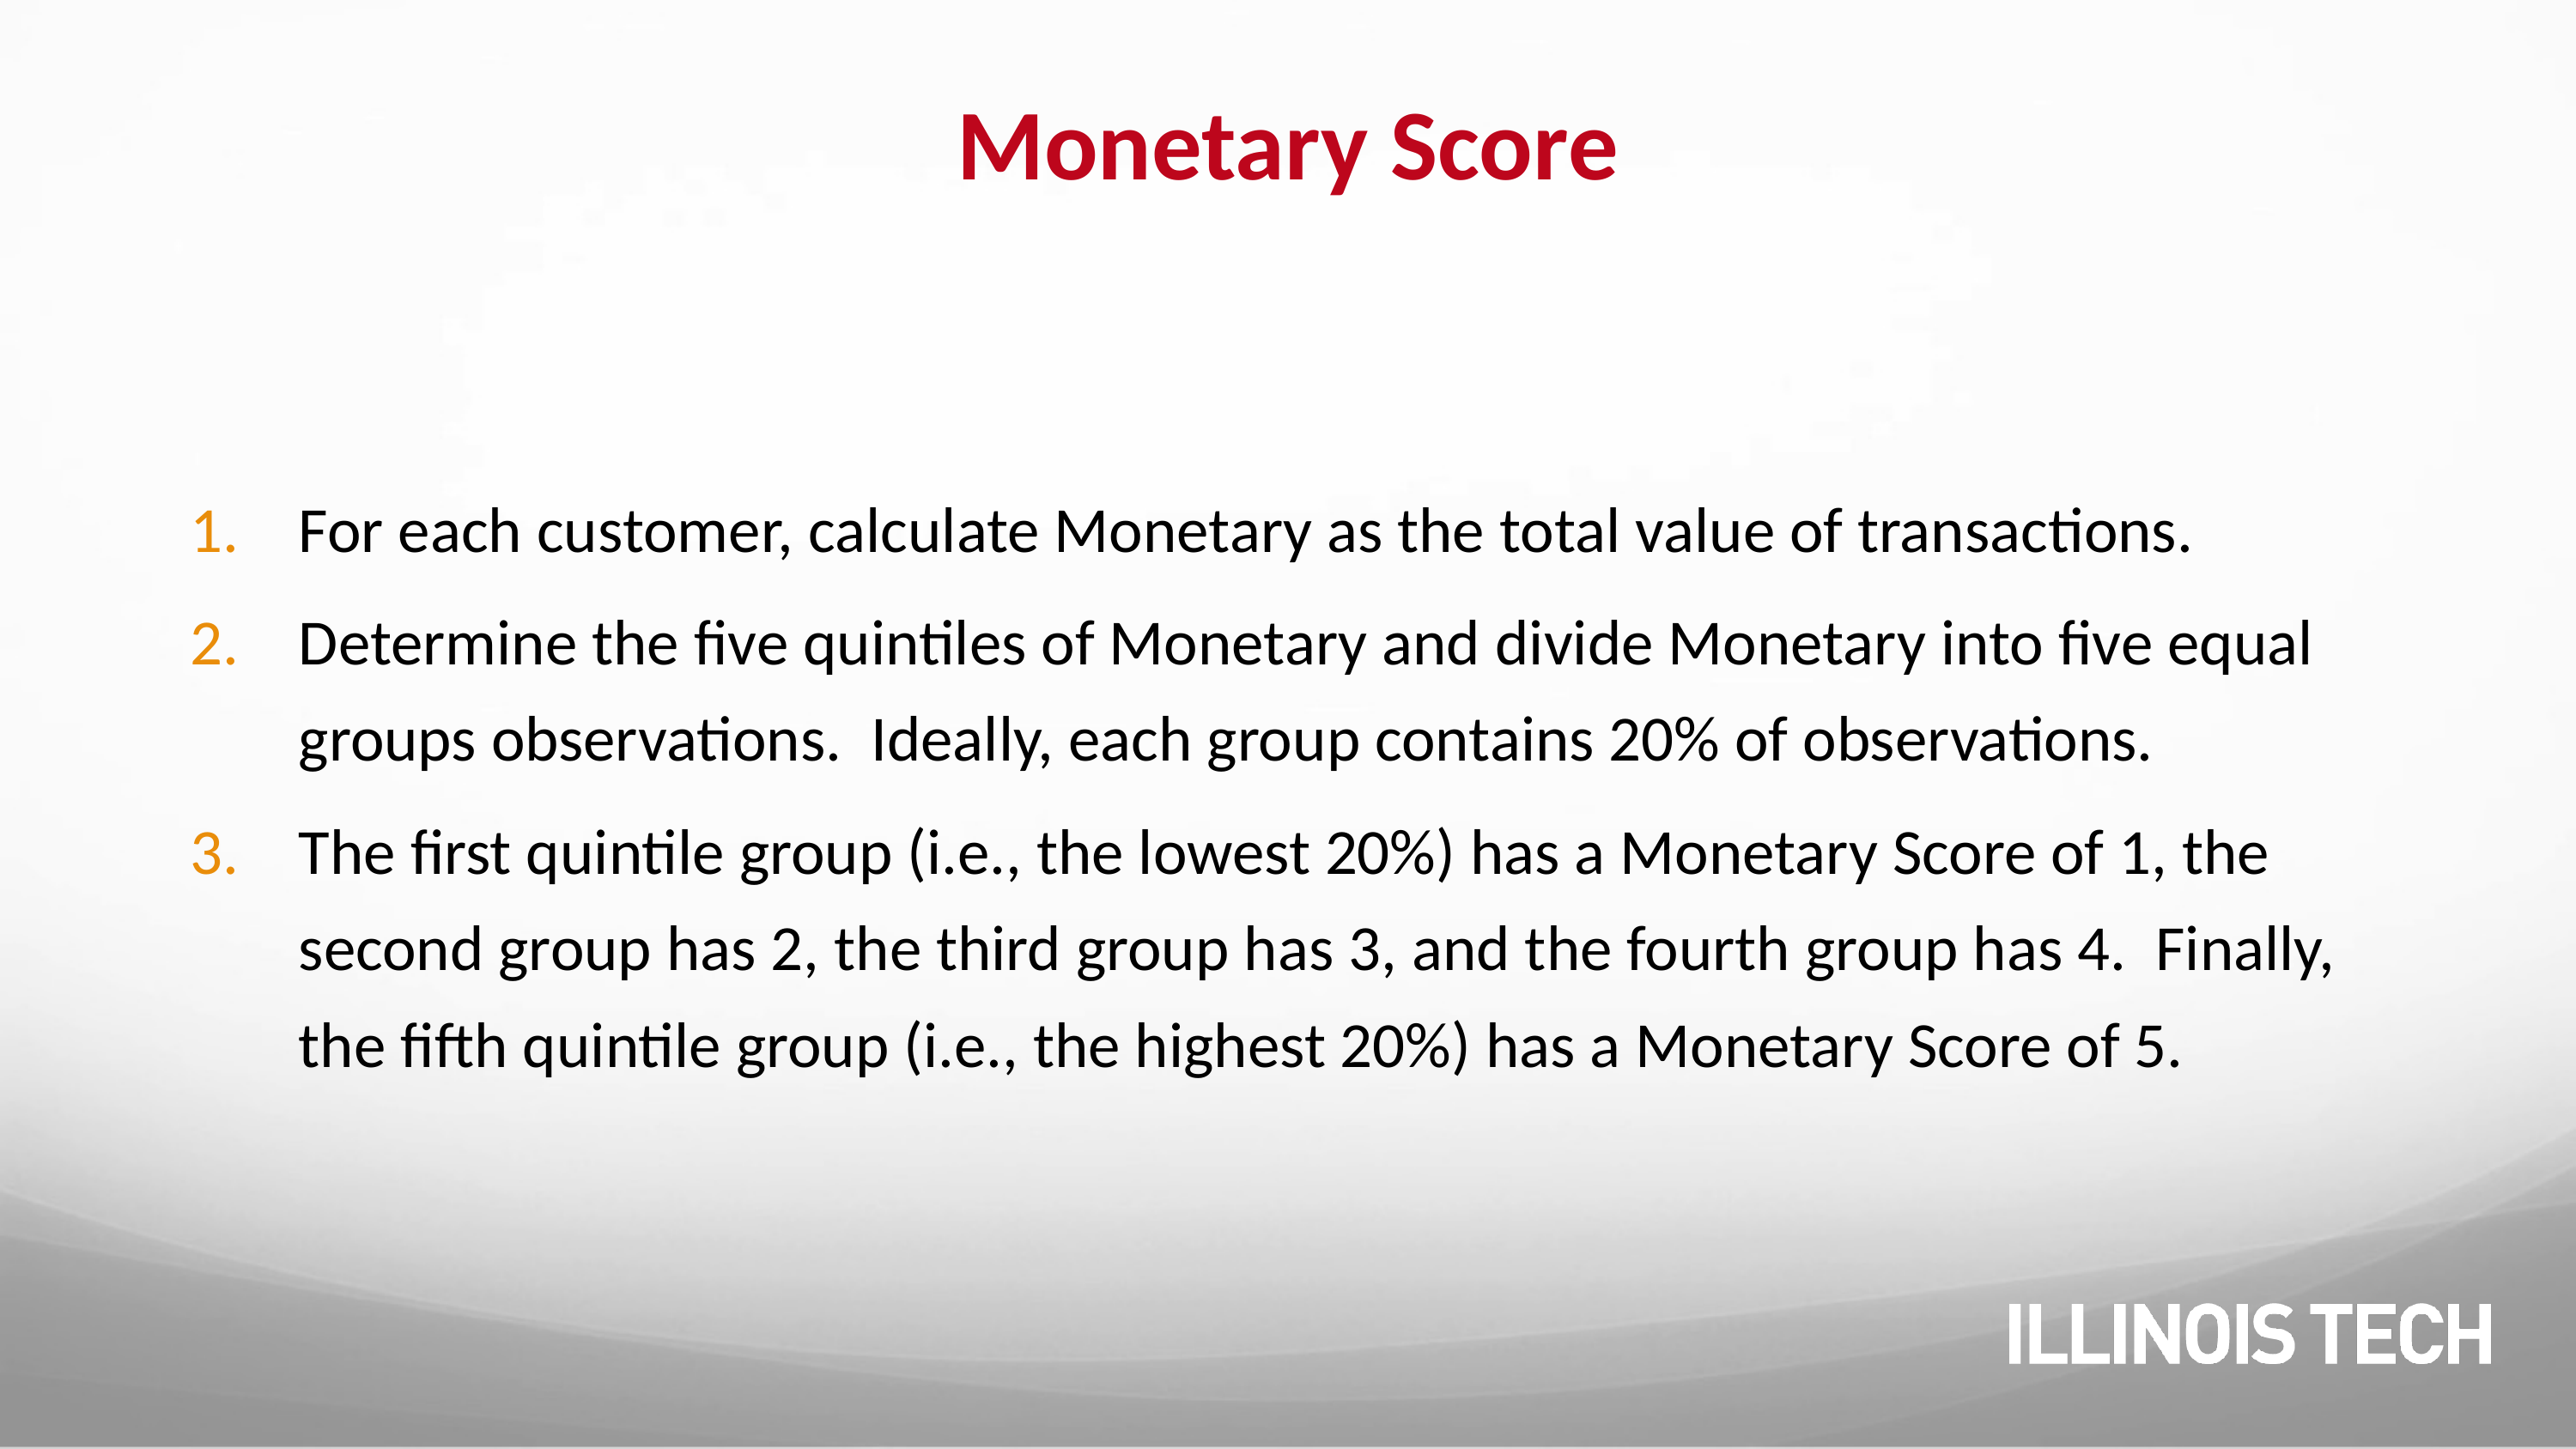

# Monetary Score
For each customer, calculate Monetary as the total value of transactions.
Determine the five quintiles of Monetary and divide Monetary into five equal groups observations.  Ideally, each group contains 20% of observations.
The first quintile group (i.e., the lowest 20%) has a Monetary Score of 1, the second group has 2, the third group has 3, and the fourth group has 4.  Finally, the fifth quintile group (i.e., the highest 20%) has a Monetary Score of 5.